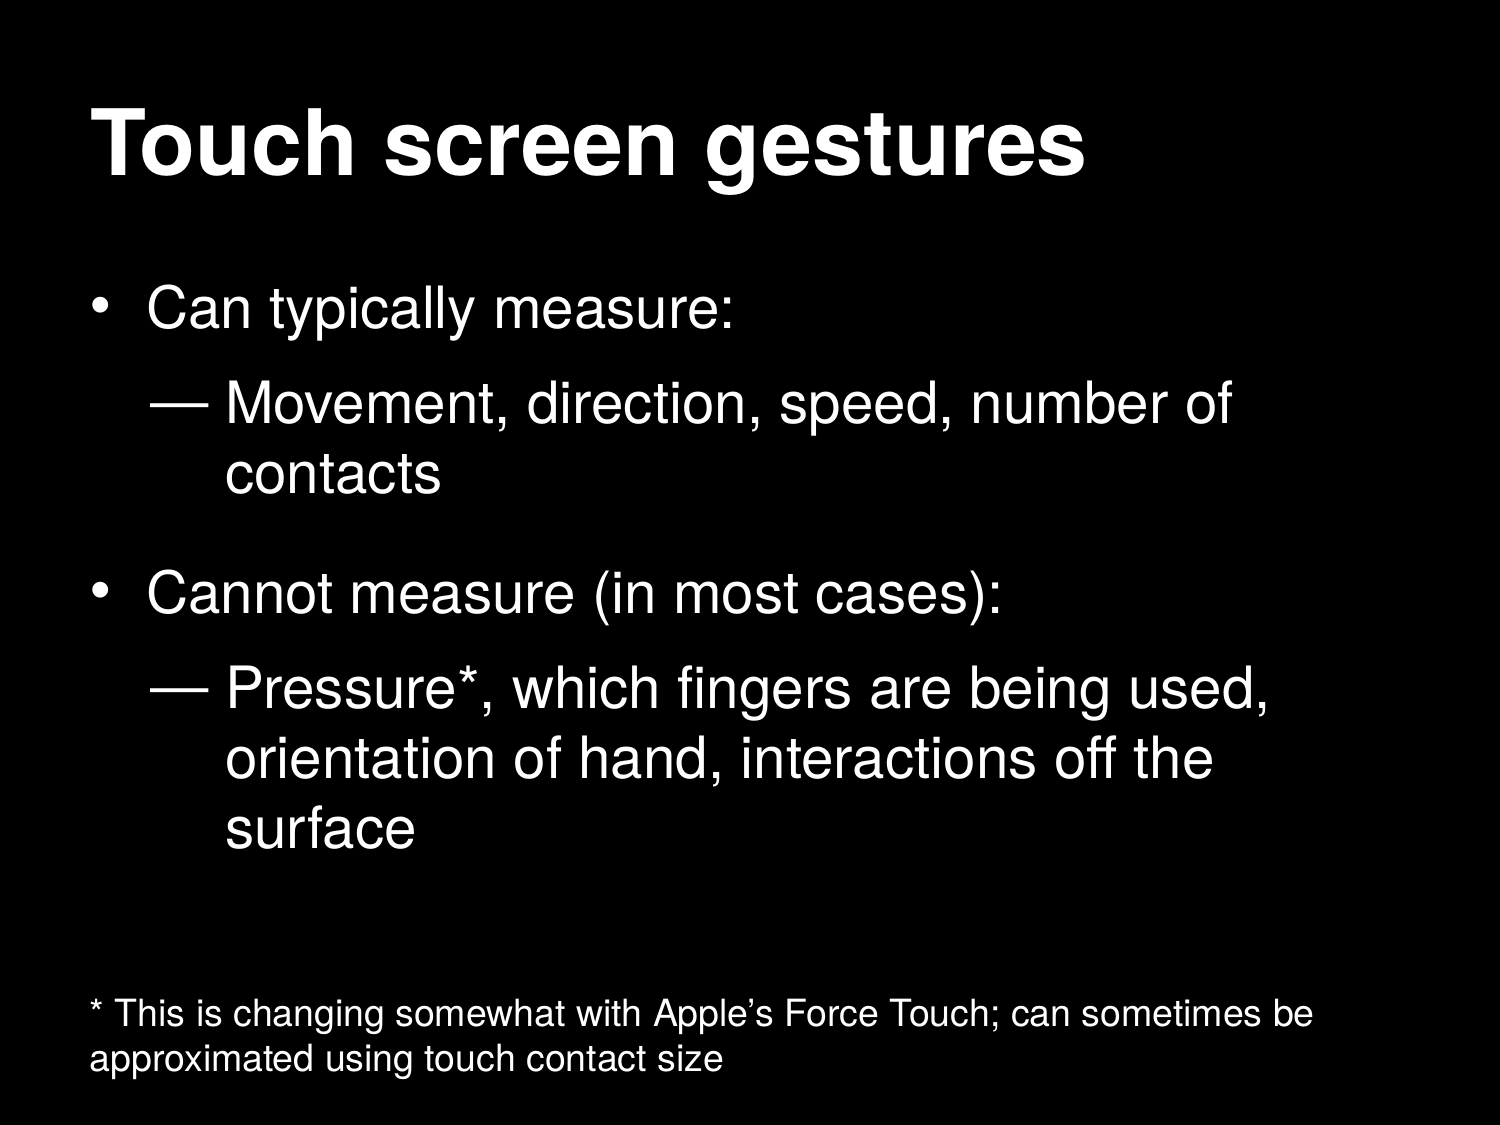

# Touch screen gestures
Can typically measure:
Movement, direction, speed, number of contacts
Cannot measure (in most cases):
Pressure*, which fingers are being used, orientation of hand, interactions off the surface
* This is changing somewhat with Apple’s Force Touch; can sometimes be
approximated using touch contact size